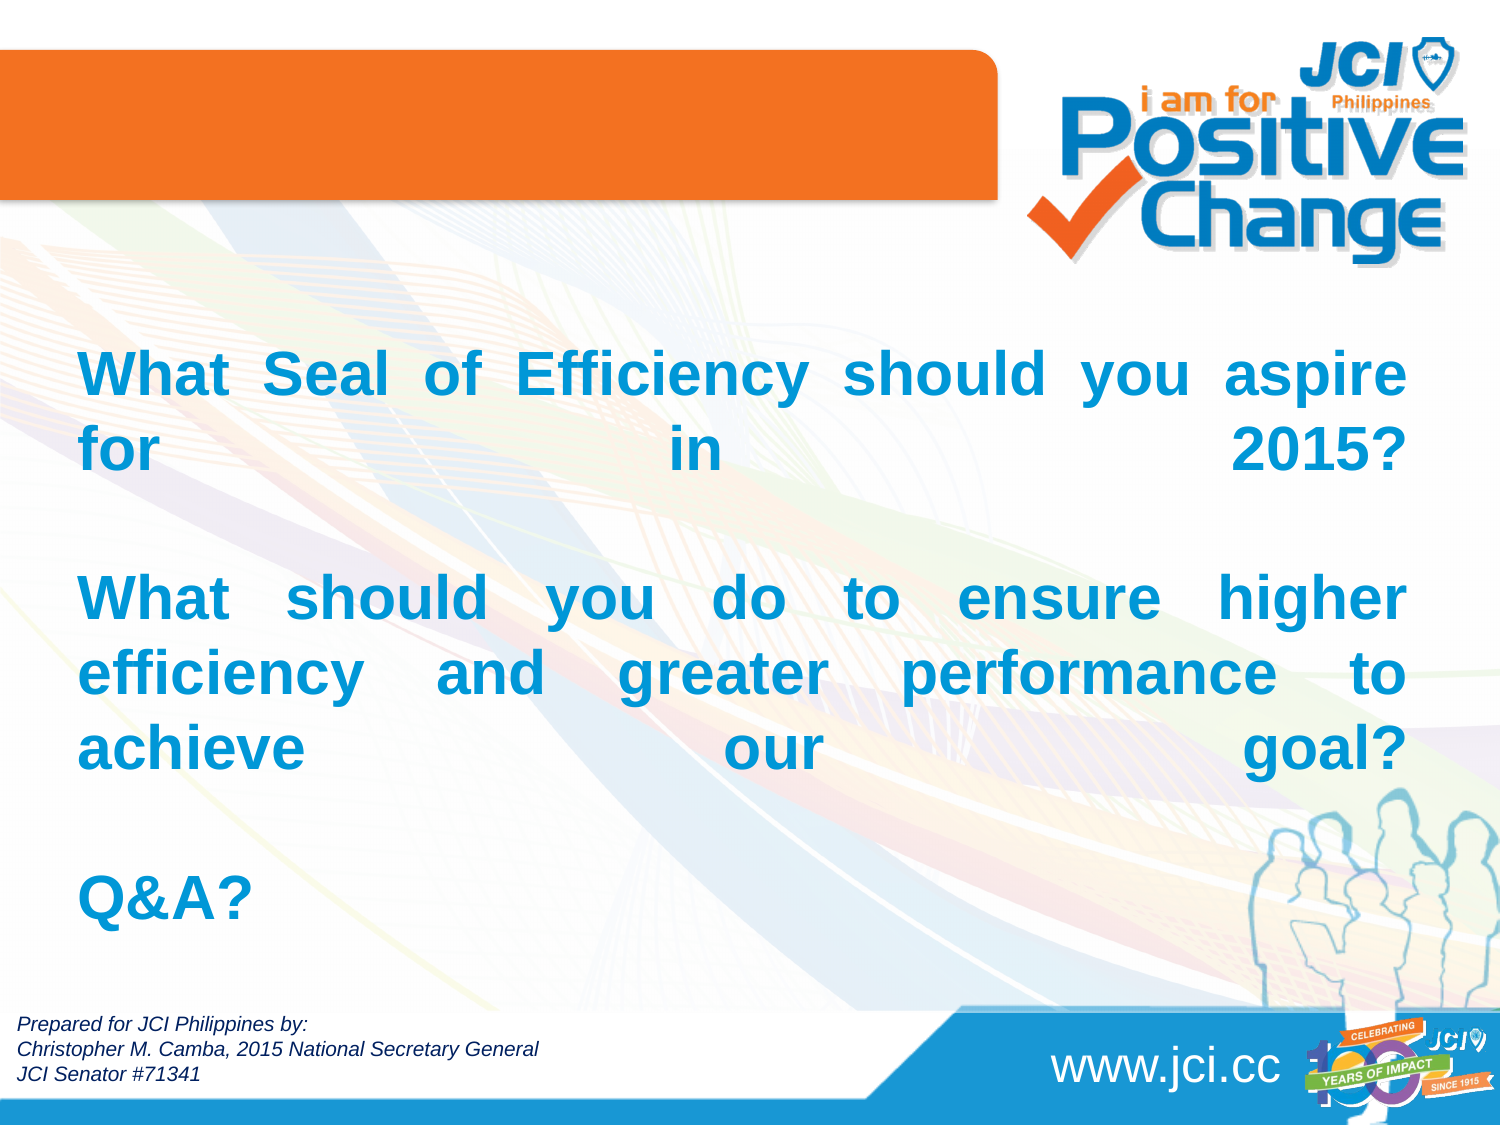

# What Seal of Efficiency should you aspire for in 2015? What should you do to ensure higher efficiency and greater performance to achieve our goal? Q&A?